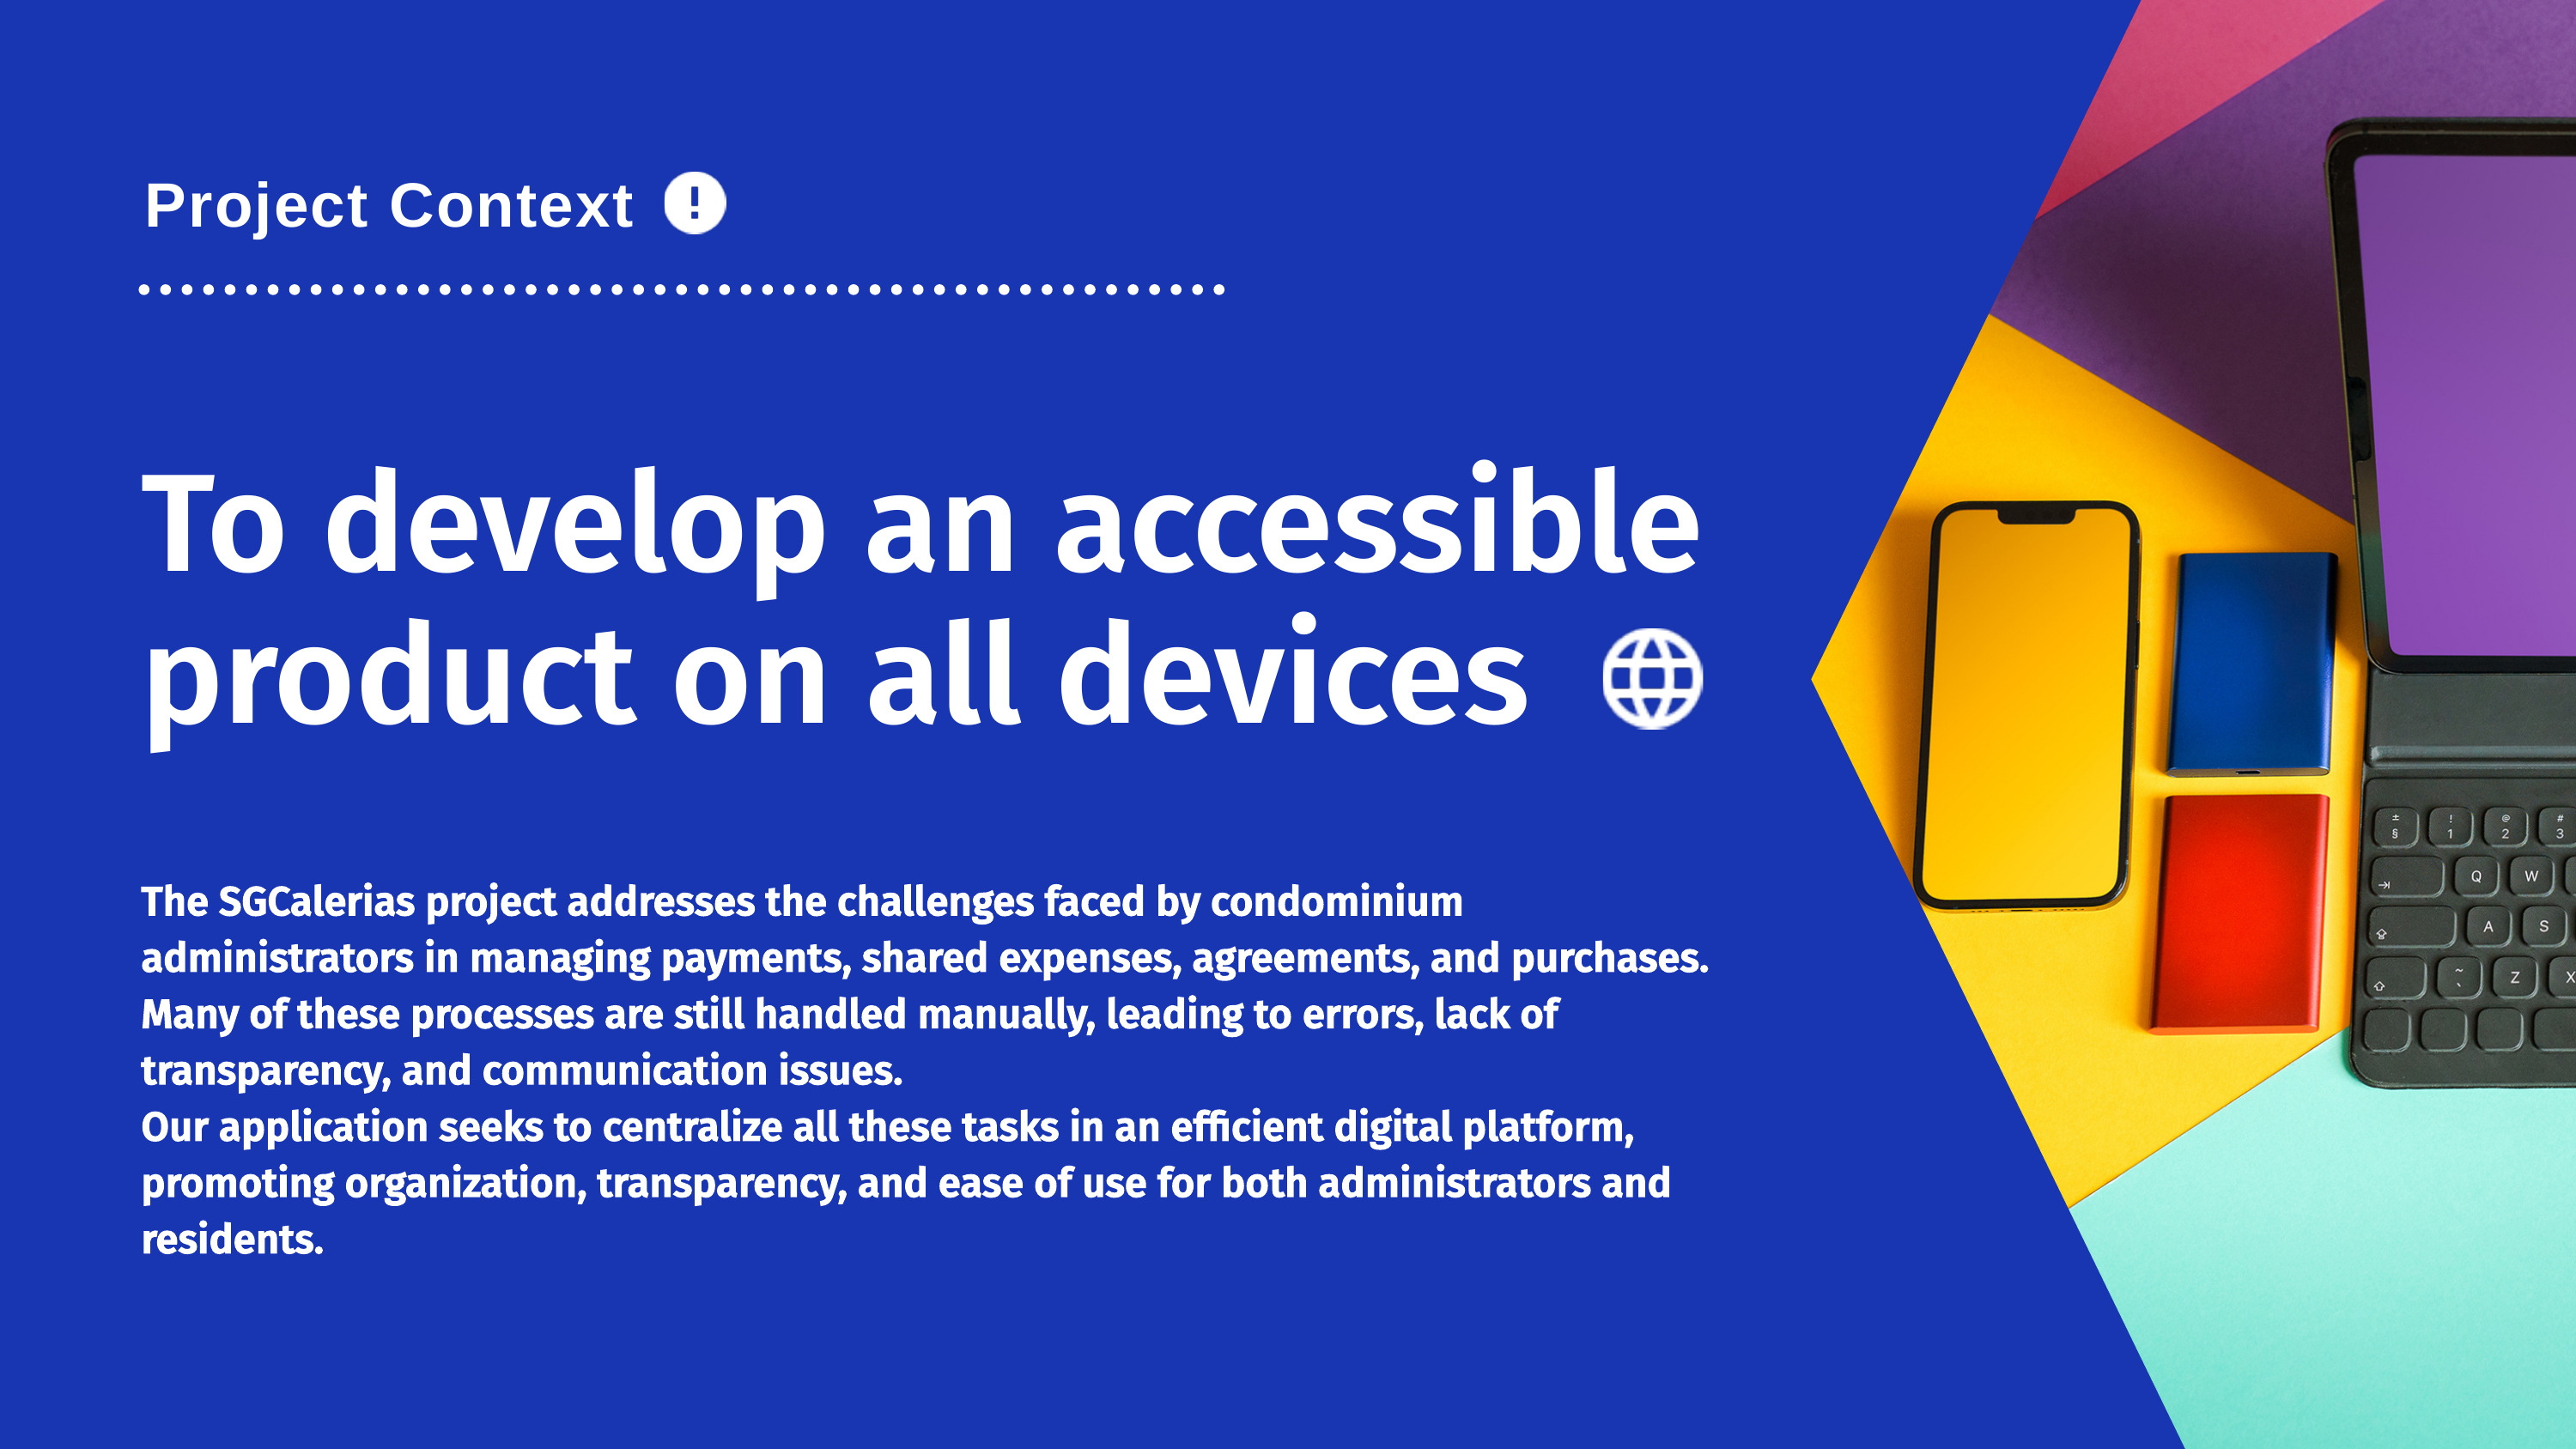

Project Context

To develop an accessible product on all devices
The SGCalerias project addresses the challenges faced by condominium administrators in managing payments, shared expenses, agreements, and purchases. Many of these processes are still handled manually, leading to errors, lack of transparency, and communication issues.
Our application seeks to centralize all these tasks in an efficient digital platform, promoting organization, transparency, and ease of use for both administrators and residents.